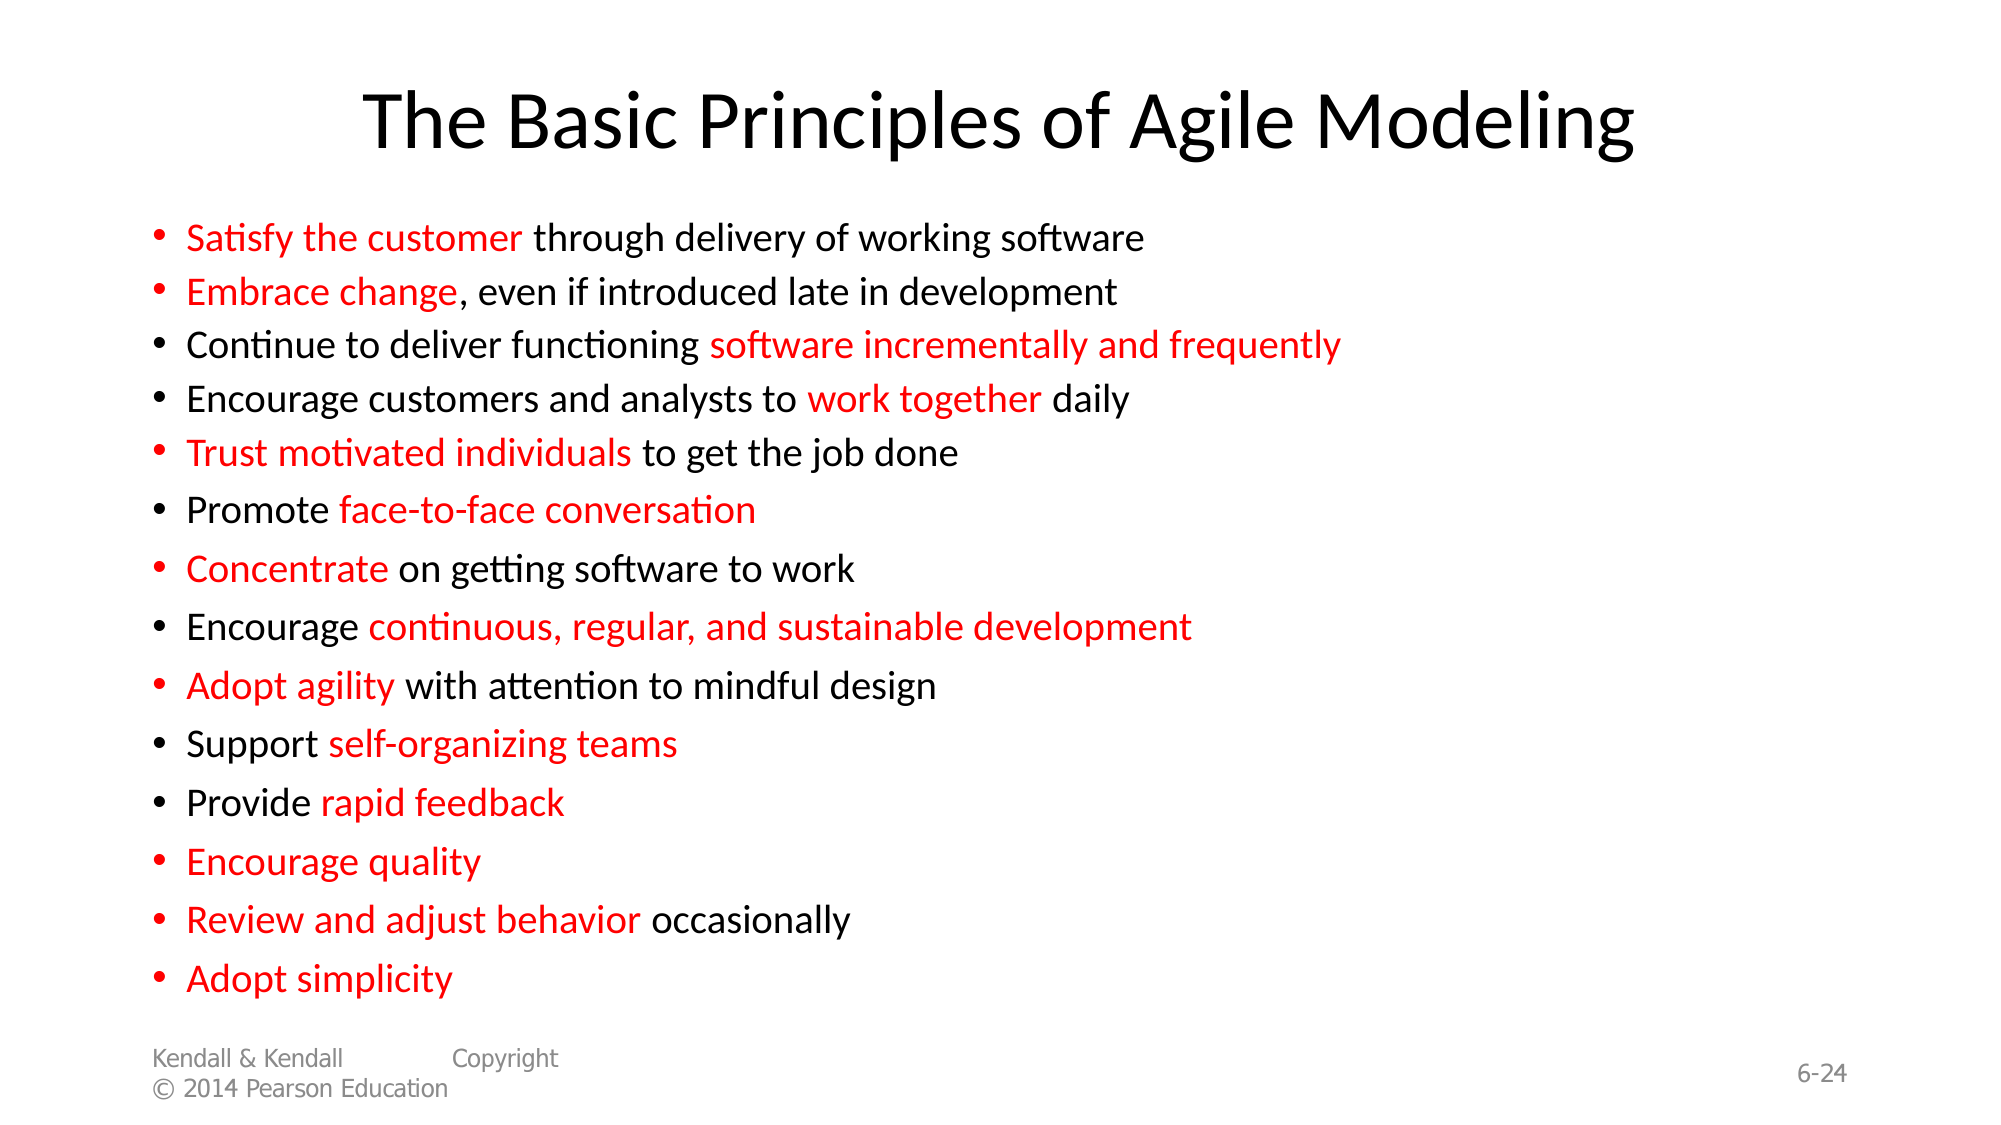

# The Basic Principles of Agile Modeling
Satisfy the customer through delivery of working software
Embrace change, even if introduced late in development
Continue to deliver functioning software incrementally and frequently
Encourage customers and analysts to work together daily
Trust motivated individuals to get the job done
Promote face-to-face conversation
Concentrate on getting software to work
Encourage continuous, regular, and sustainable development
Adopt agility with attention to mindful design
Support self-organizing teams
Provide rapid feedback
Encourage quality
Review and adjust behavior occasionally
Adopt simplicity

Kendall & Kendall	Copyright © 2014 Pearson Education
6-24